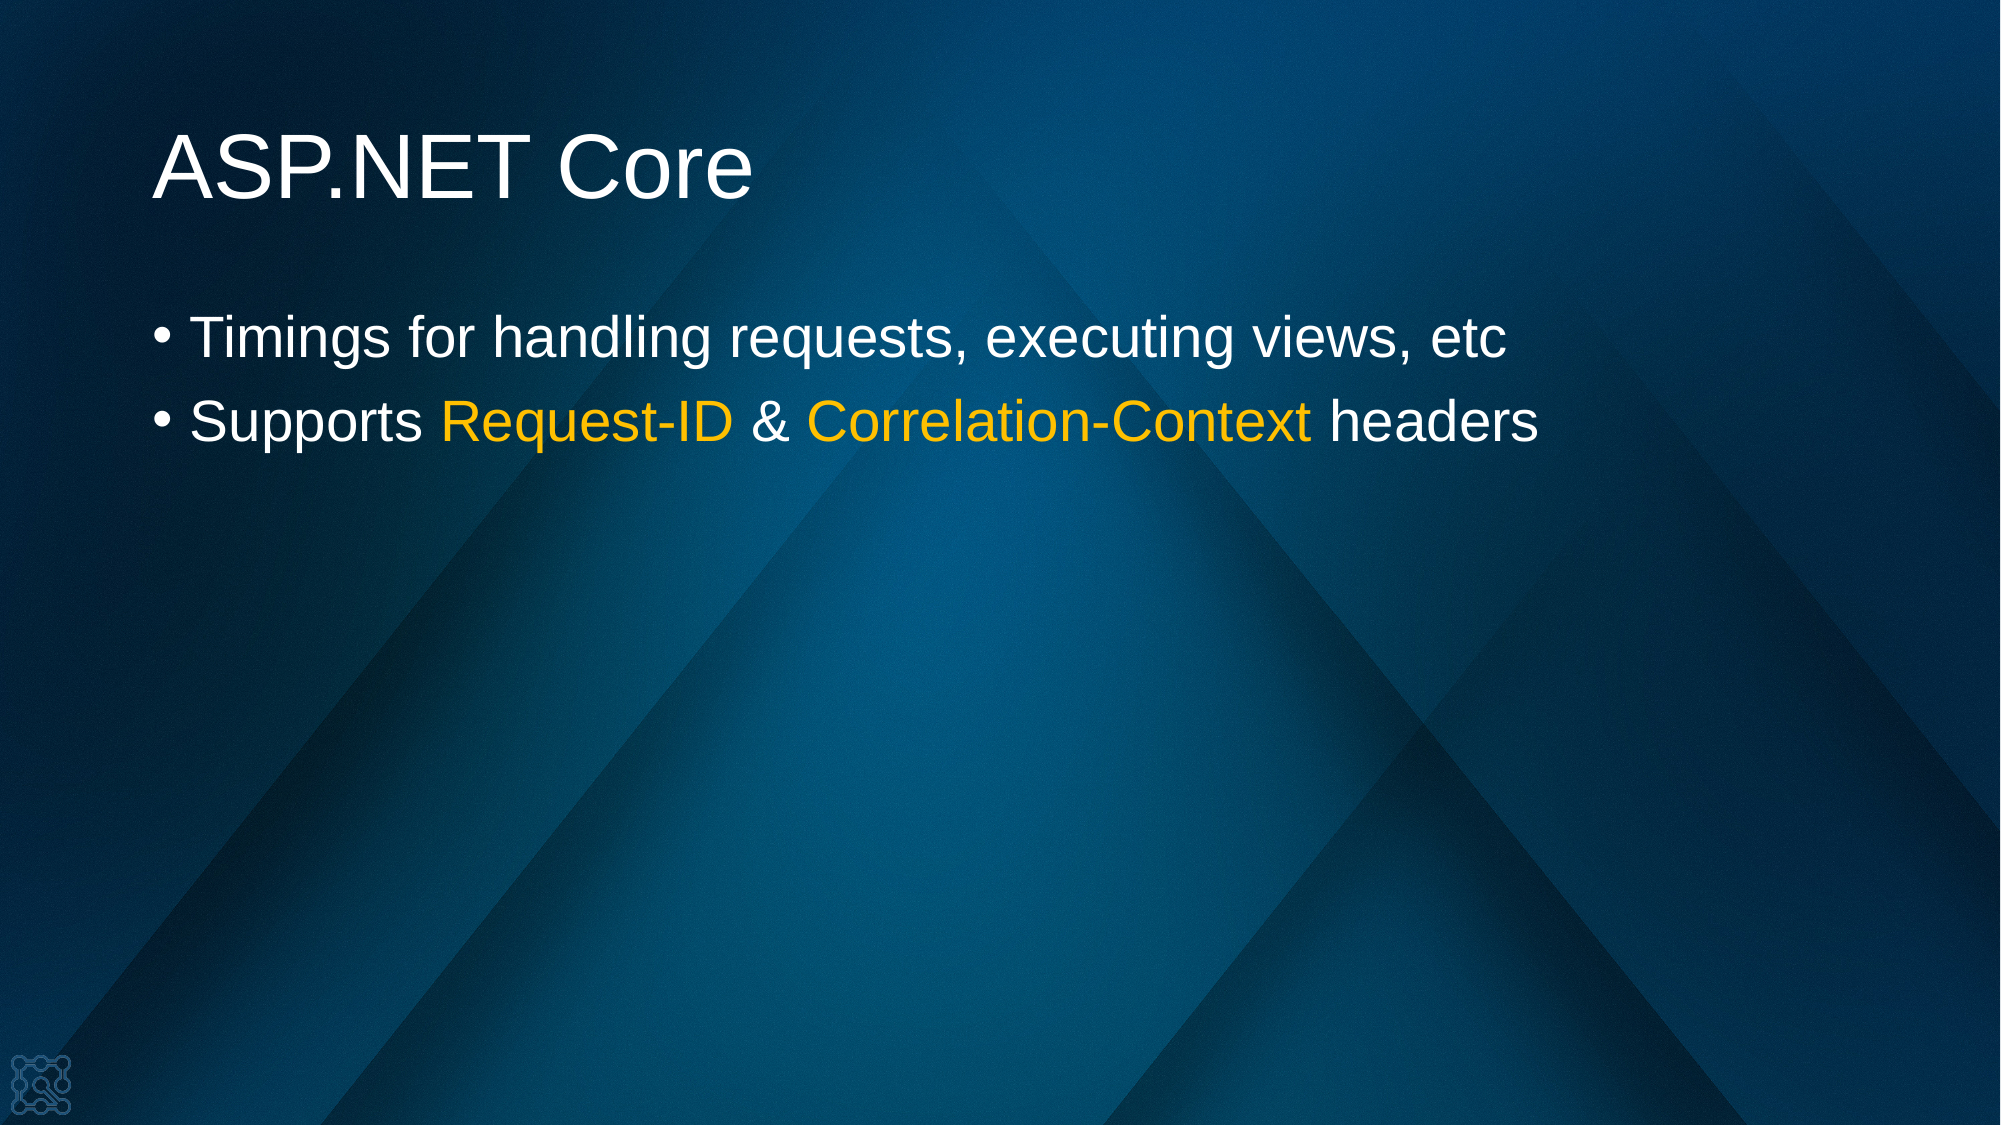

# ASP.NET Core
Timings for handling requests, executing views, etc
Supports Request-ID & Correlation-Context headers